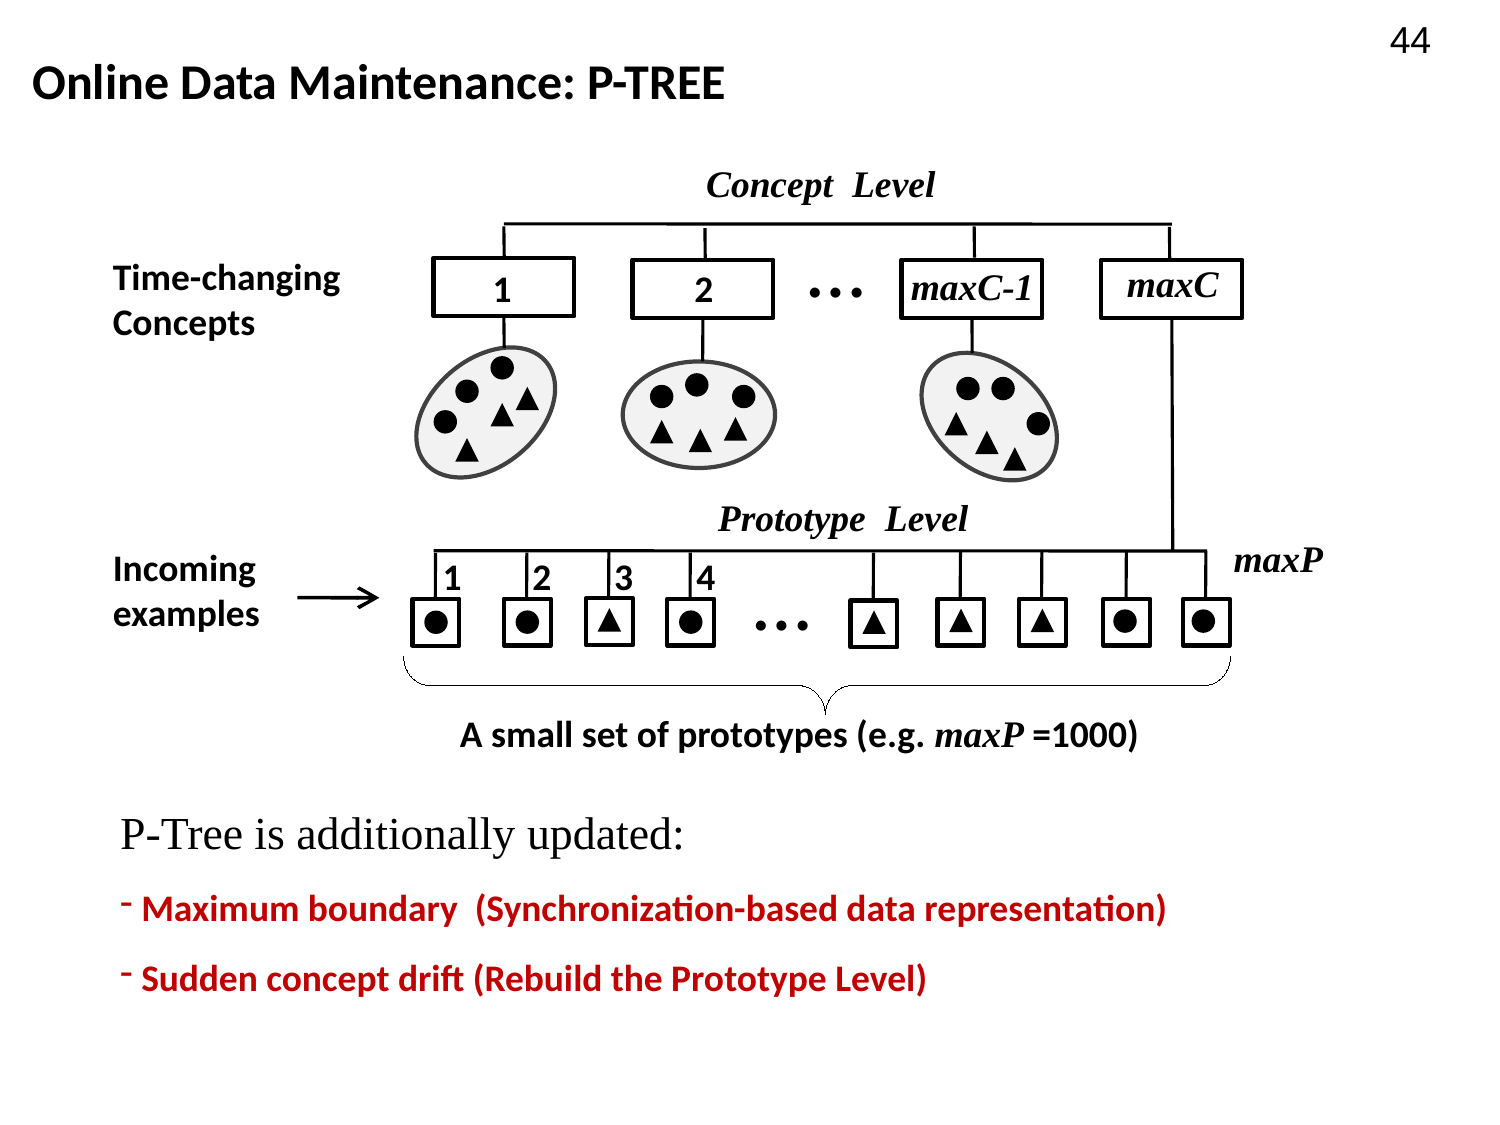

44
Online Data Maintenance: P-TREE
Concept  Level
…
Time-changing Concepts
maxC
maxC-1

1
2

Prototype  Level
maxP
Incoming examples
…
1
2
3
4

A small set of prototypes (e.g. maxP =1000)
P-Tree is additionally updated:
 Maximum boundary  (Synchronization-based data representation)
 Sudden concept drift (Rebuild the Prototype Level)